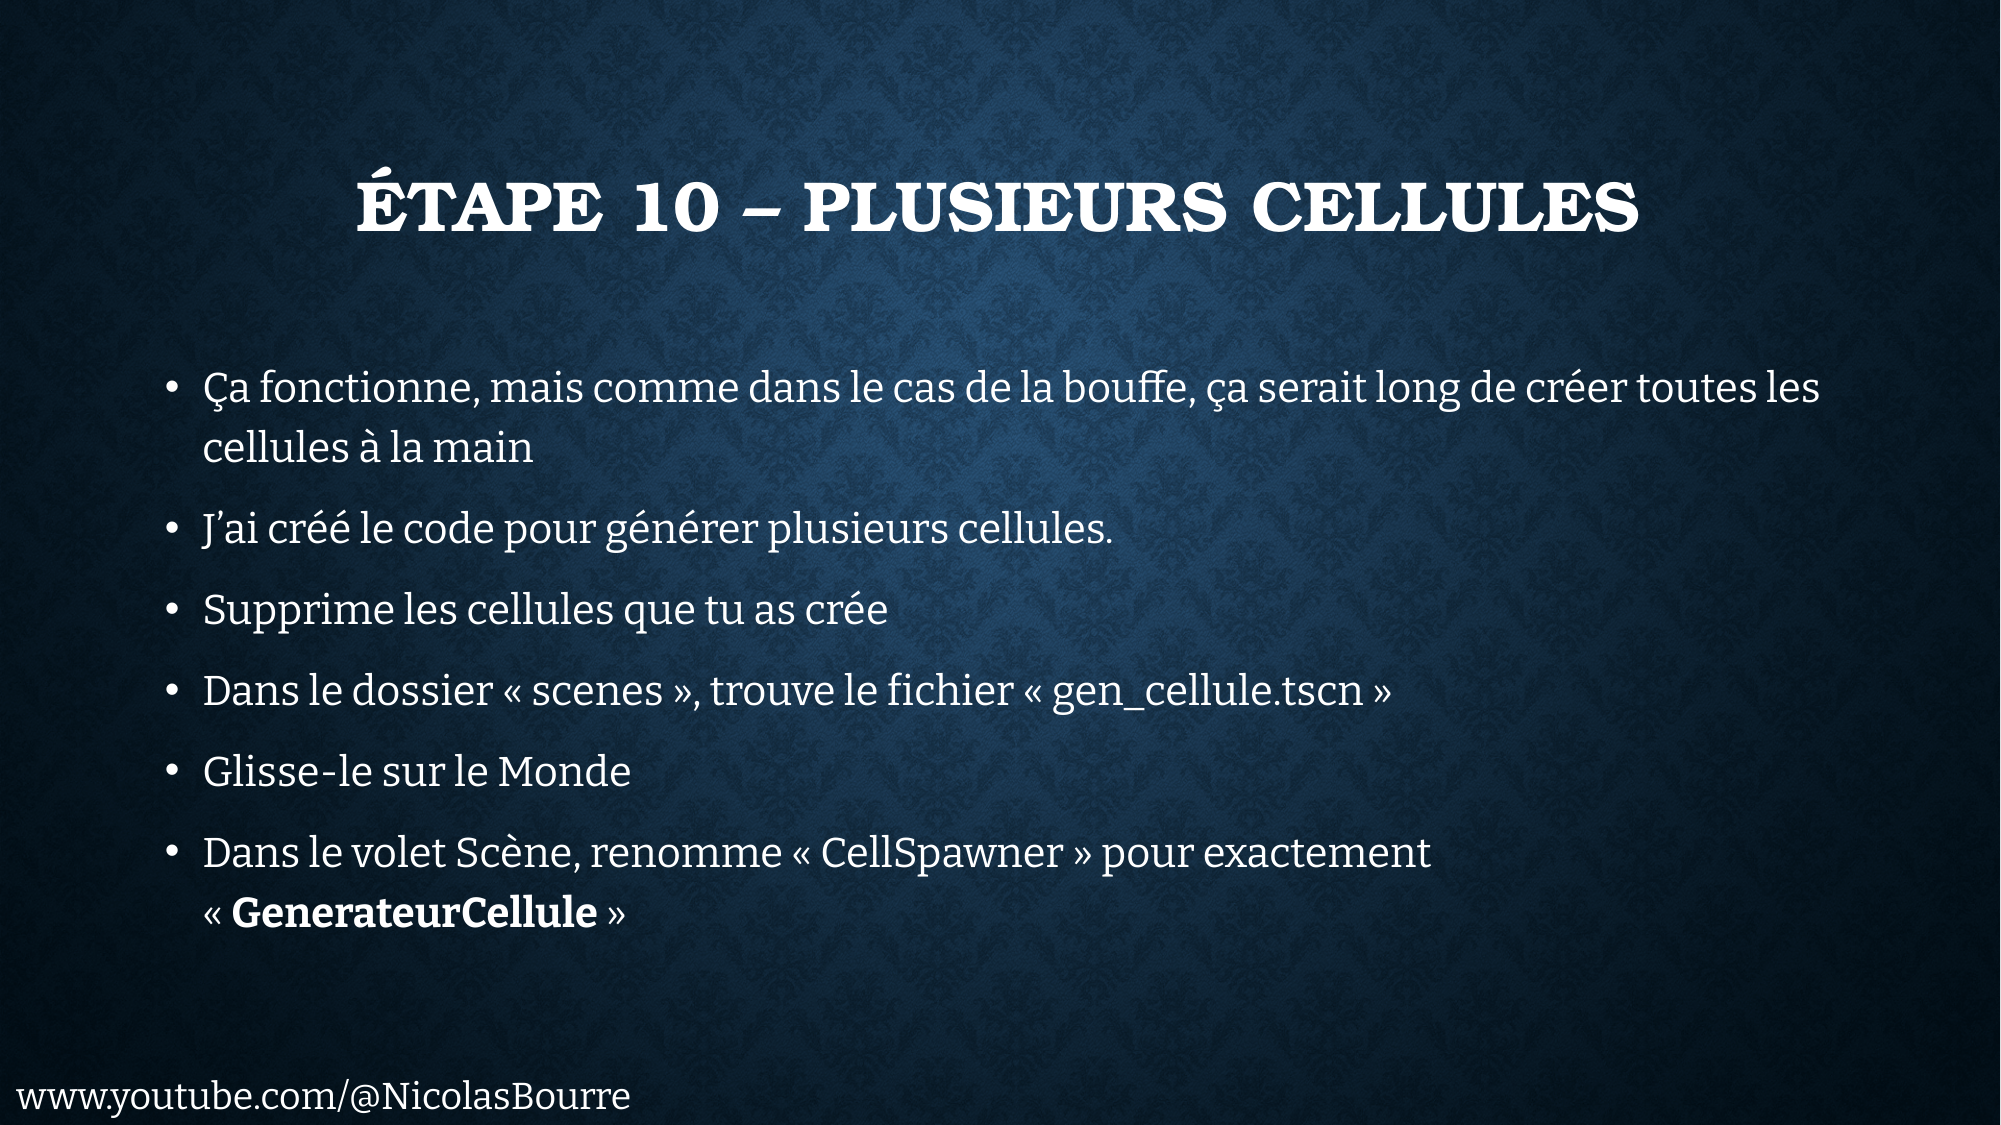

# Étape 10 – Plusieurs Cellules
Ça fonctionne, mais comme dans le cas de la bouffe, ça serait long de créer toutes les cellules à la main
J’ai créé le code pour générer plusieurs cellules.
Supprime les cellules que tu as crée
Dans le dossier « scenes », trouve le fichier « gen_cellule.tscn »
Glisse-le sur le Monde
Dans le volet Scène, renomme « CellSpawner » pour exactement « GenerateurCellule »